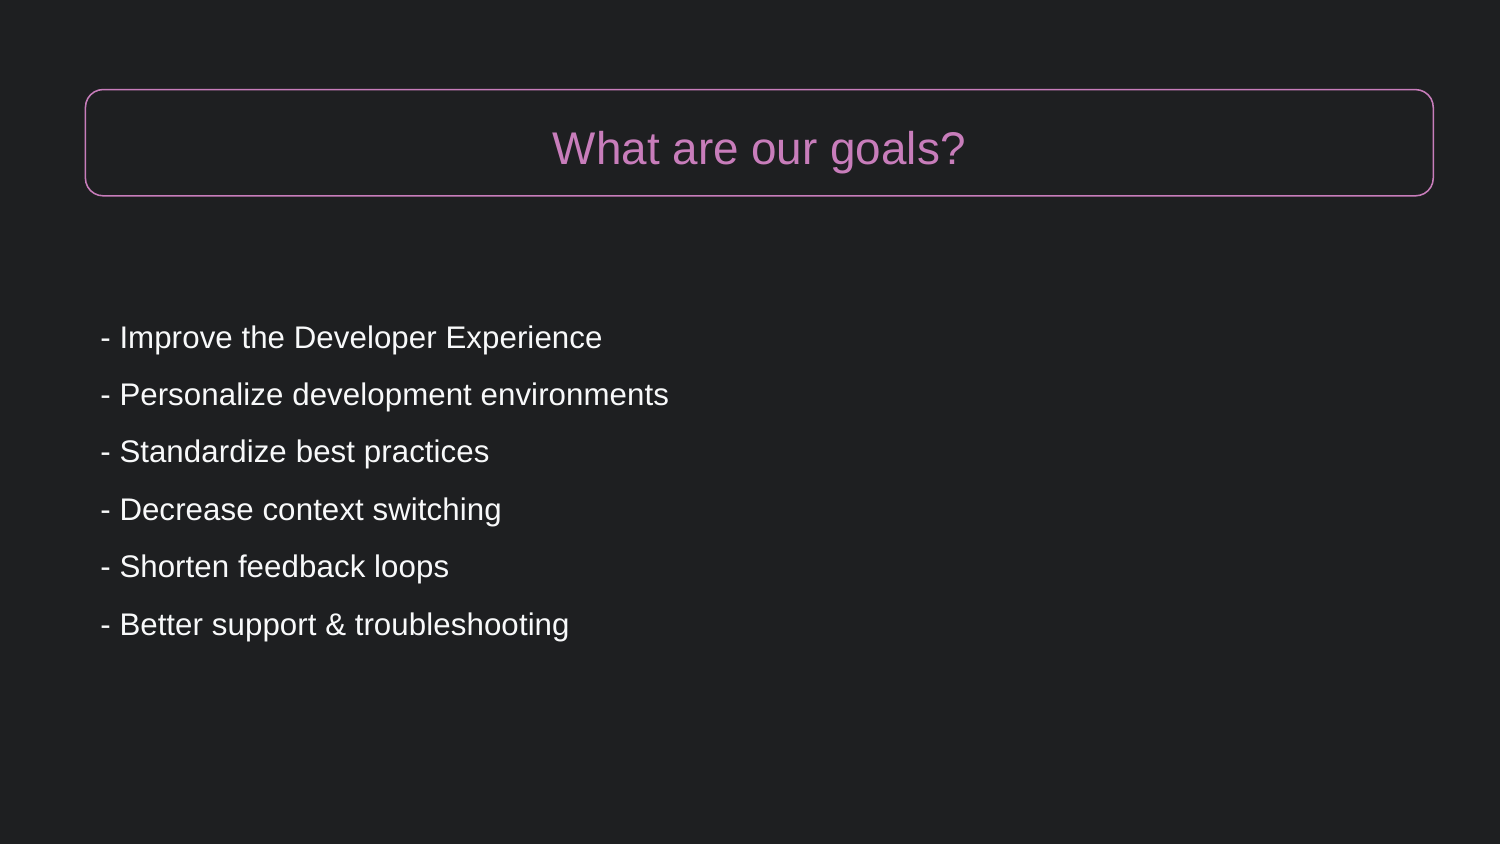

#ᴅʟᴘ_MICRODOT [{'title': 'Data Security Classification', 'text': 'Confidential'}, {'title': 'doc_id', 'text': '12JUmWeewr_0-FSgFp6q-ePuR78R652-tUpR5pDG63Us'}]_END

What are our goals?
- Improve the Developer Experience
- Personalize development environments
- Standardize best practices
- Decrease context switching
- Shorten feedback loops
- Better support & troubleshooting